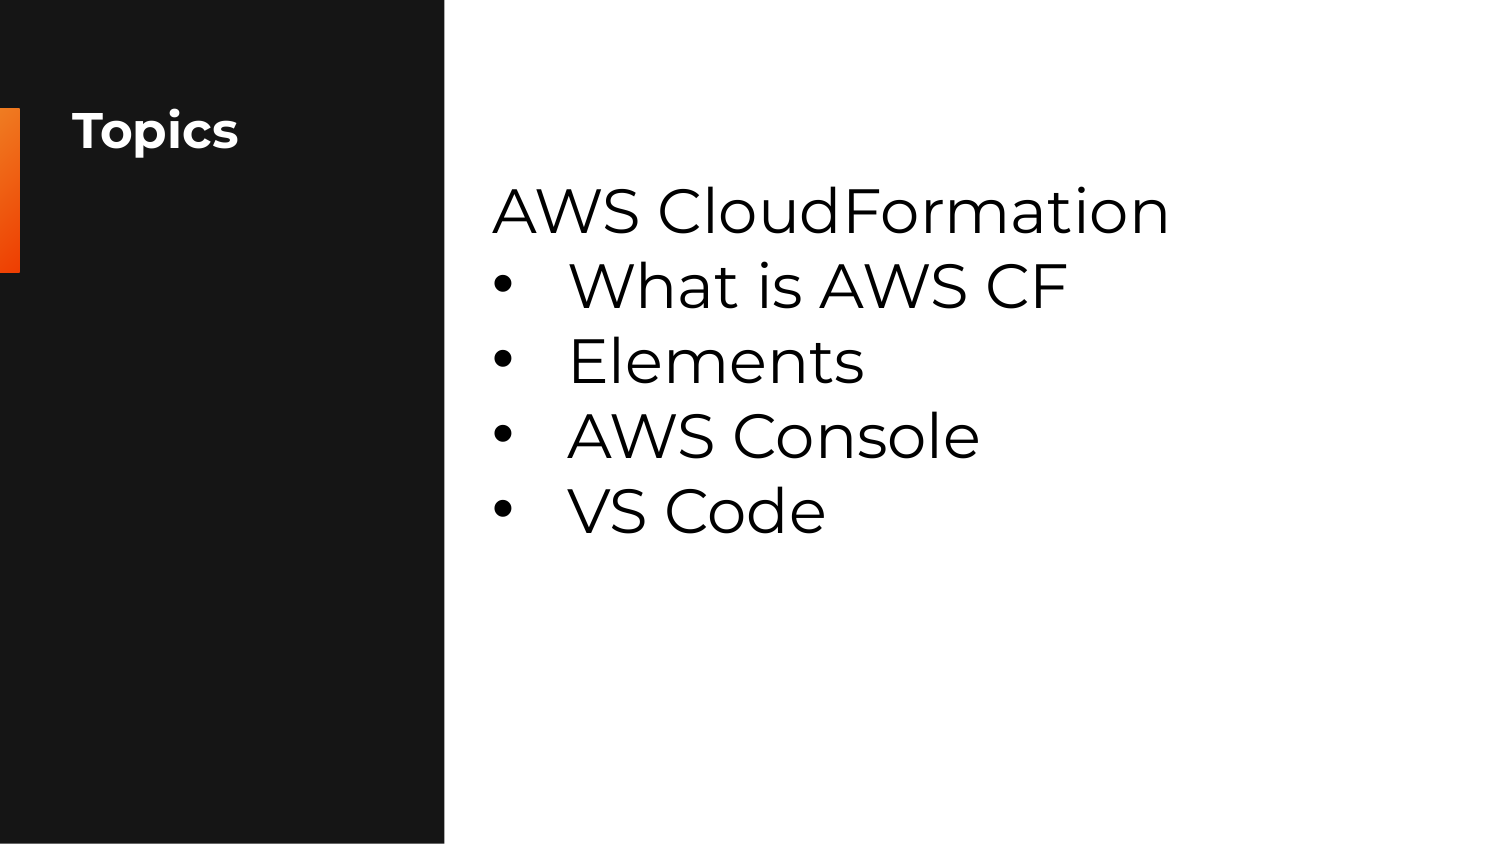

# Topics
AWS CloudFormation
What is AWS CF
Elements
AWS Console
VS Code